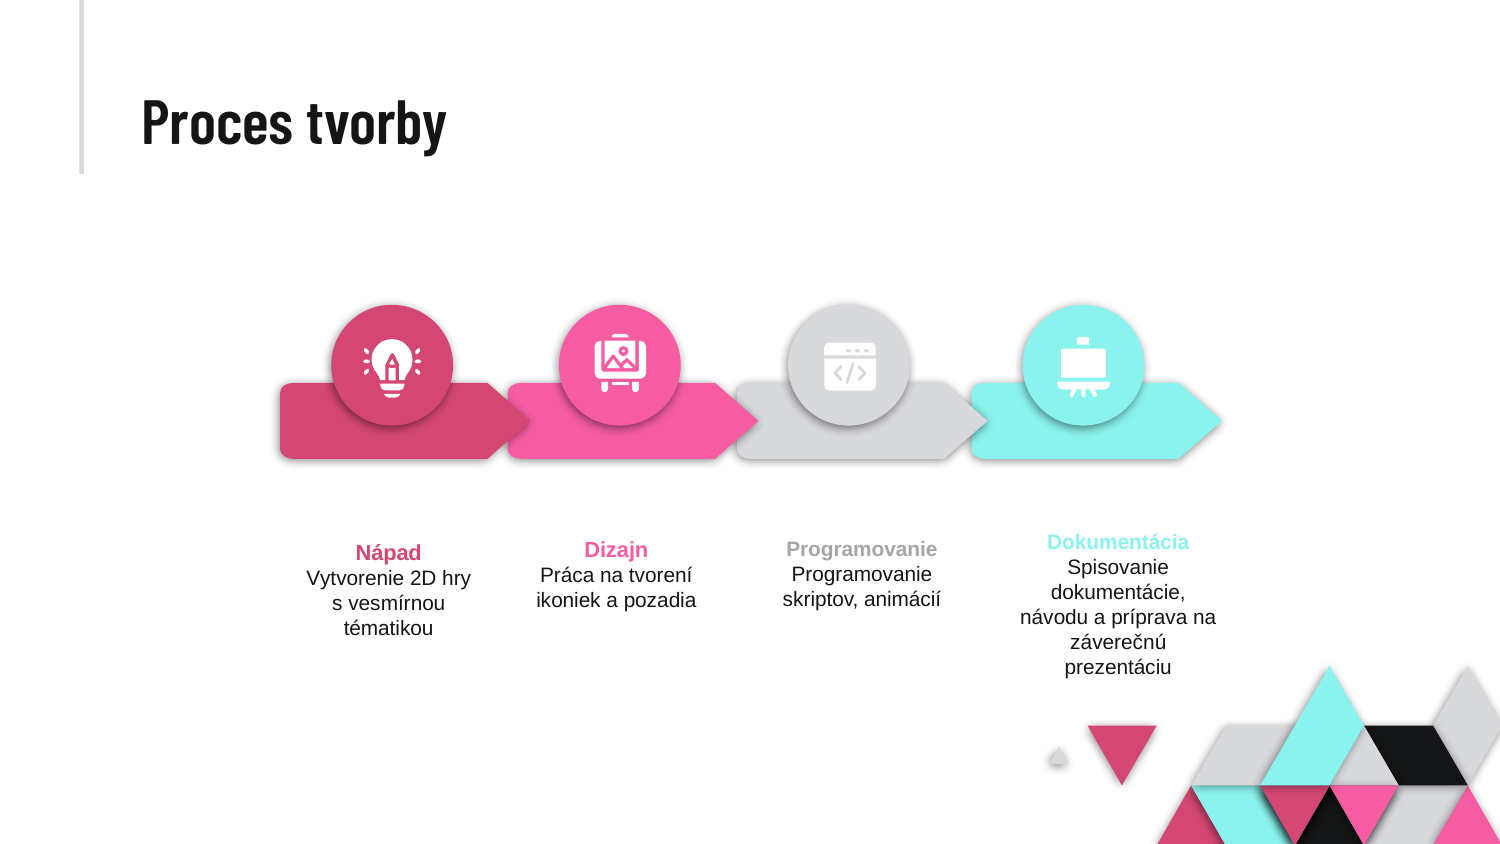

# Proces tvorby

Dokumentácia
Spisovanie dokumentácie, návodu a príprava na záverečnú prezentáciu
Dizajn
Práca na tvorení ikoniek a pozadia
Programovanie
Programovanie skriptov, animácií
Nápad
Vytvorenie 2D hry s vesmírnou tématikou